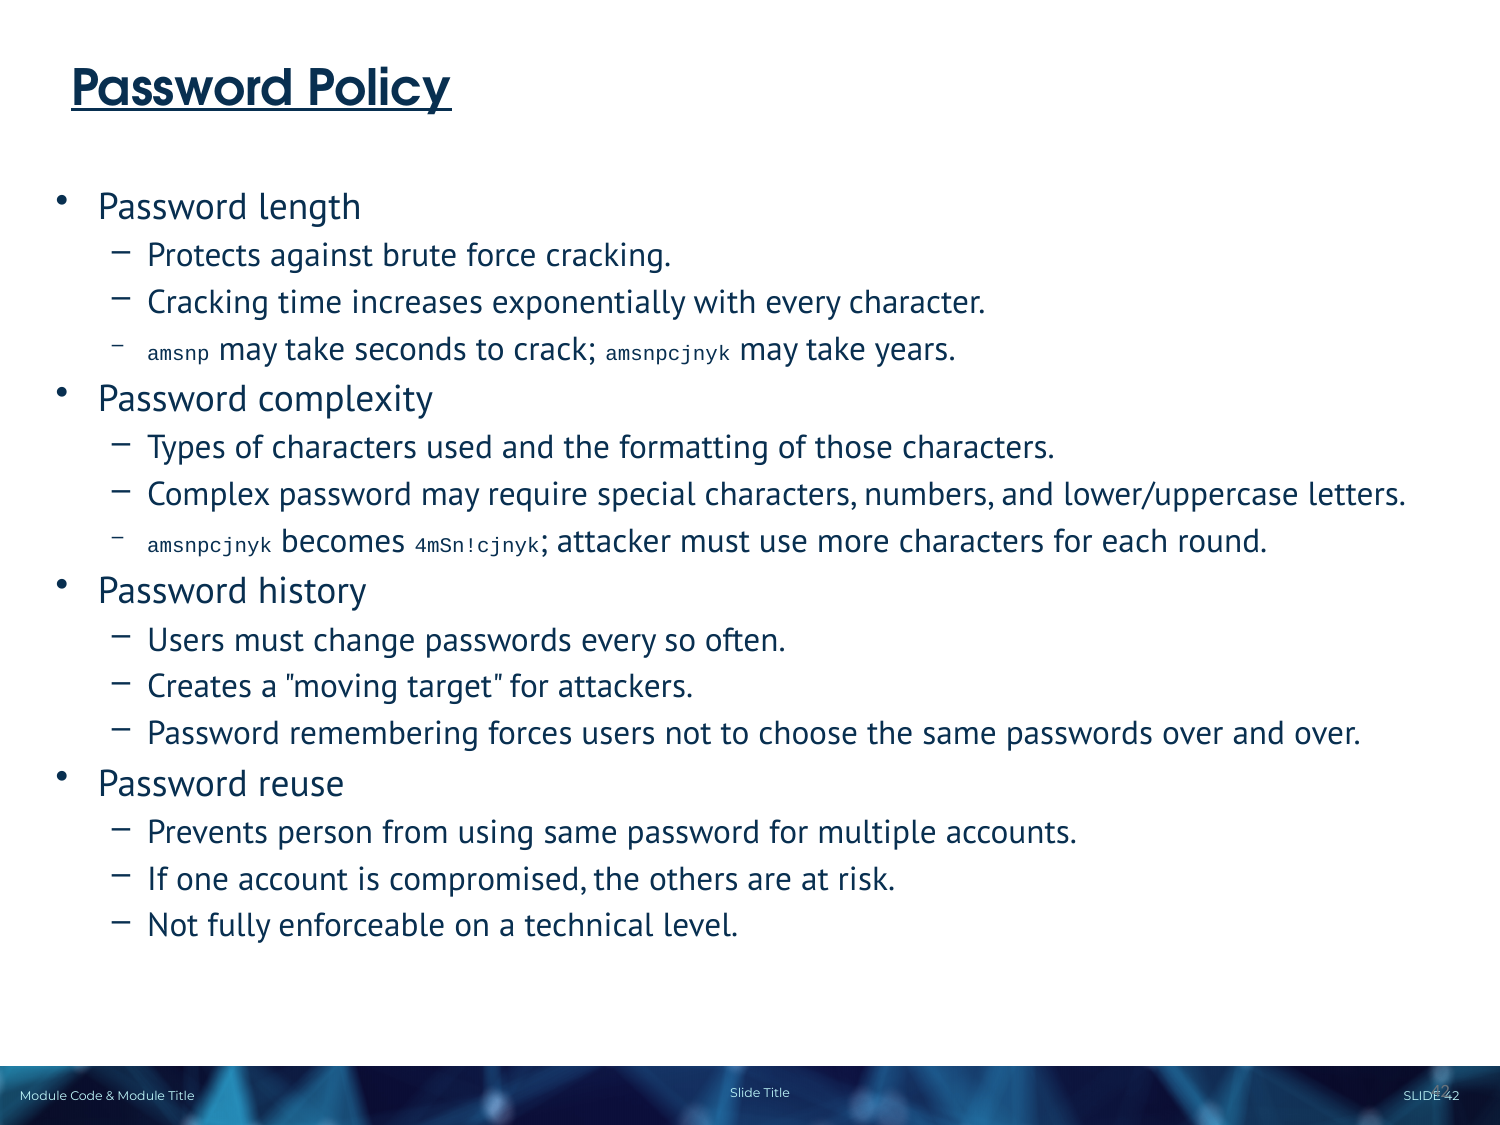

# Password Policy
Password length
Protects against brute force cracking.
Cracking time increases exponentially with every character.
amsnp may take seconds to crack; amsnpcjnyk may take years.
Password complexity
Types of characters used and the formatting of those characters.
Complex password may require special characters, numbers, and lower/uppercase letters.
amsnpcjnyk becomes 4mSn!cjnyk; attacker must use more characters for each round.
Password history
Users must change passwords every so often.
Creates a "moving target" for attackers.
Password remembering forces users not to choose the same passwords over and over.
Password reuse
Prevents person from using same password for multiple accounts.
If one account is compromised, the others are at risk.
Not fully enforceable on a technical level.
42